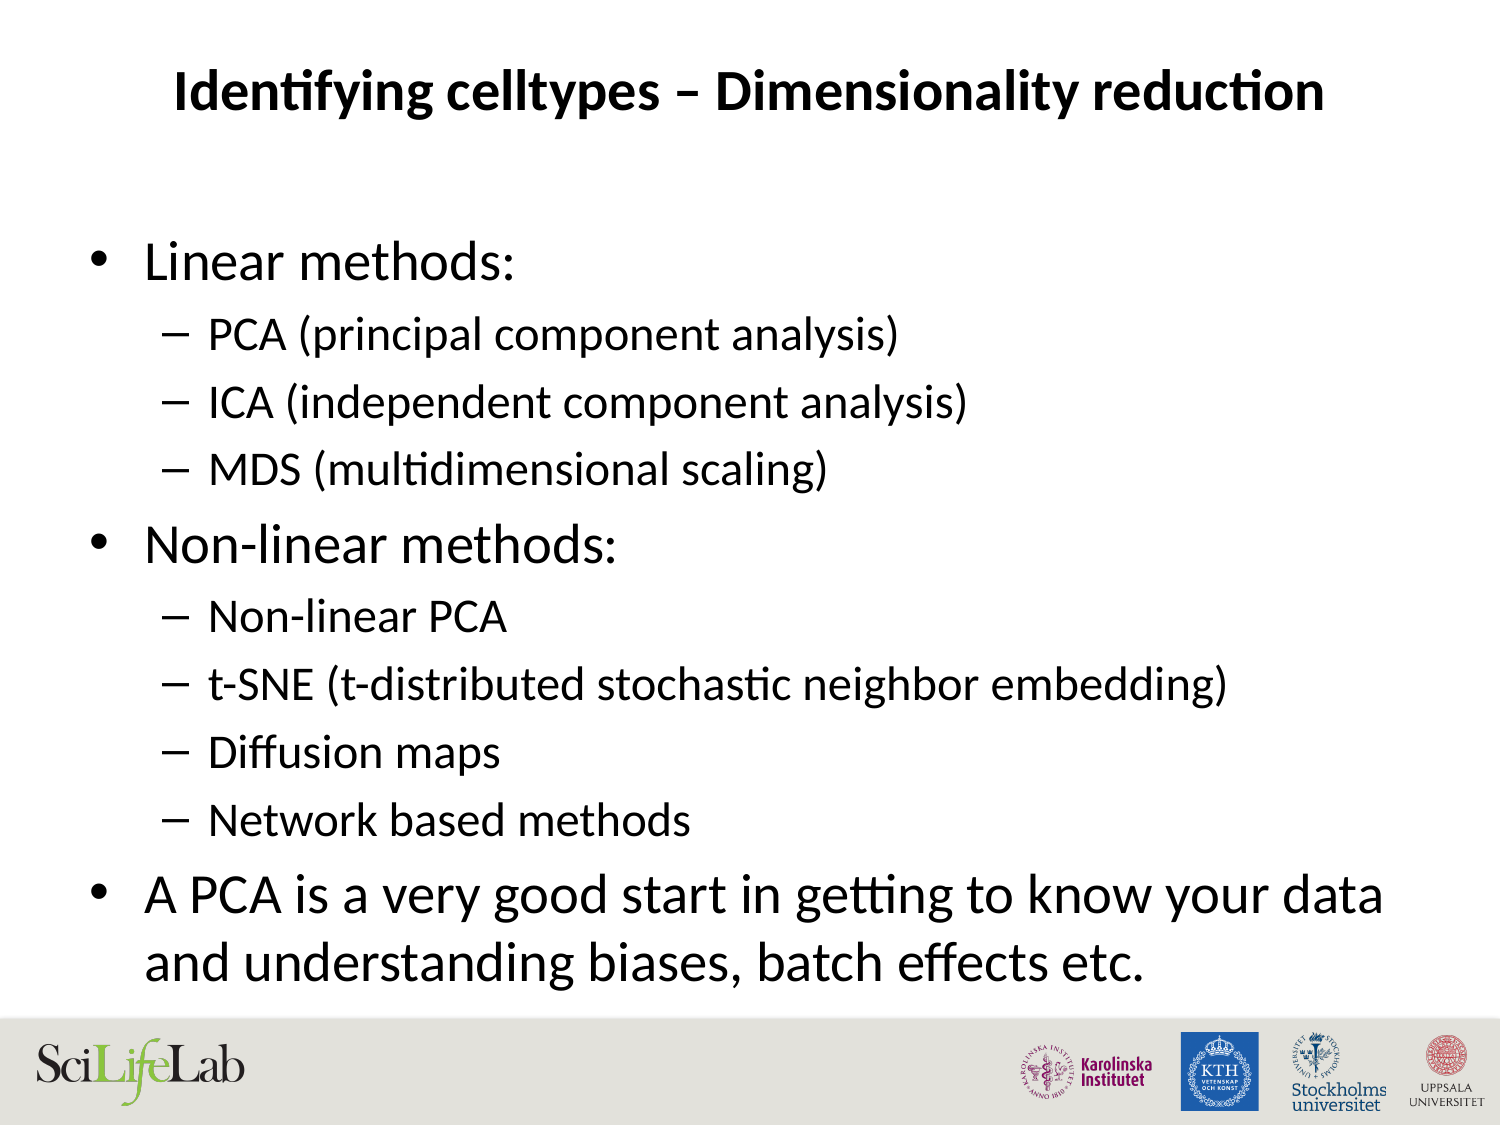

# Identifying celltypes – Dimensionality reduction
Linear methods:
PCA (principal component analysis)
ICA (independent component analysis)
MDS (multidimensional scaling)
Non-linear methods:
Non-linear PCA
t-SNE (t-distributed stochastic neighbor embedding)
Diffusion maps
Network based methods
A PCA is a very good start in getting to know your data and understanding biases, batch effects etc.